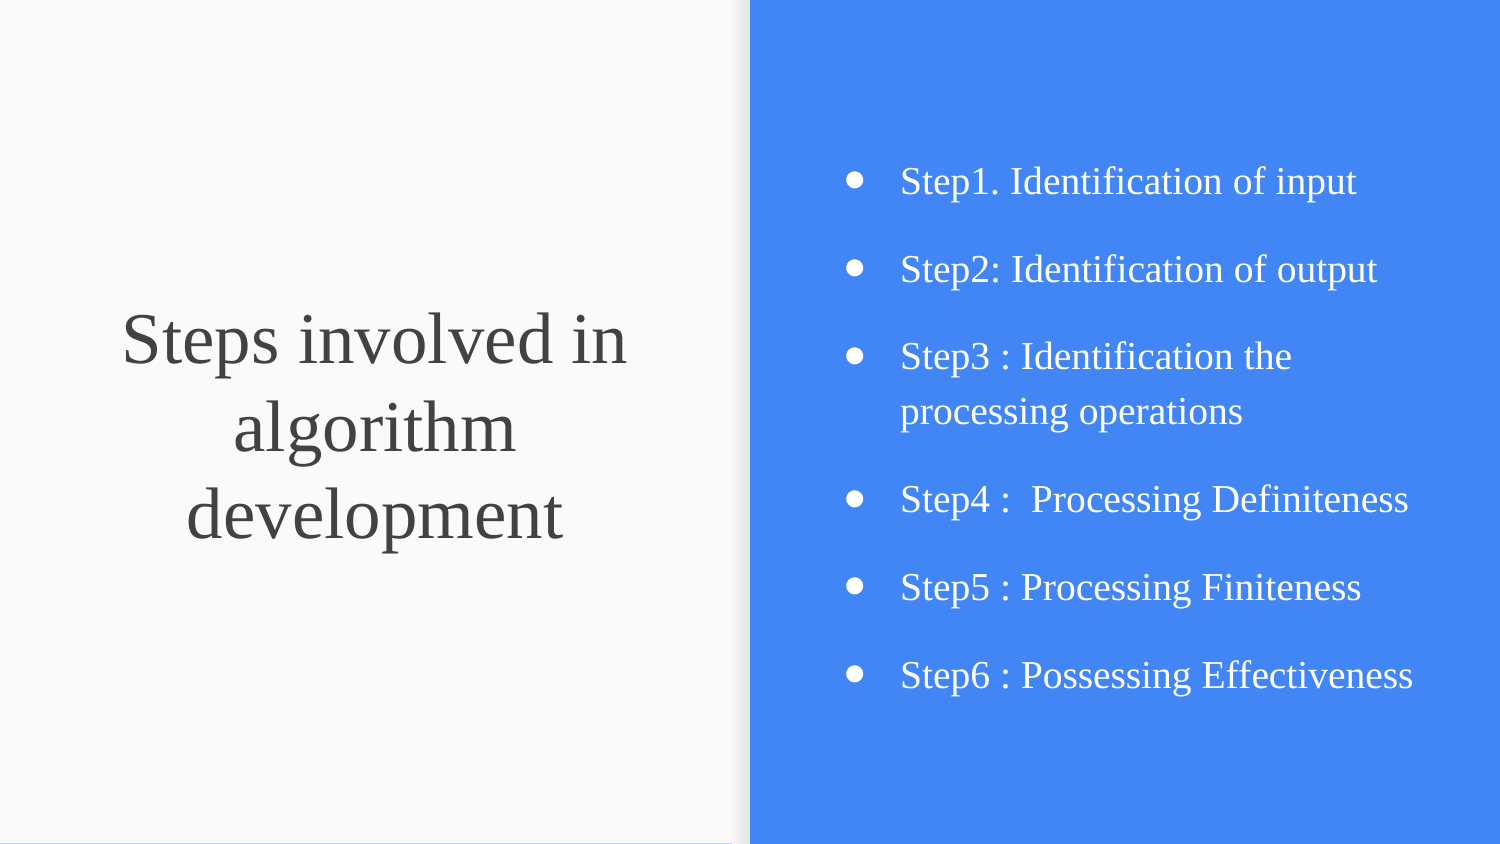

Step1. Identification of input
Step2: Identification of output
Step3 : Identification the processing operations
Step4 :  Processing Definiteness
Step5 : Processing Finiteness
Step6 : Possessing Effectiveness
# Steps involved in algorithm development